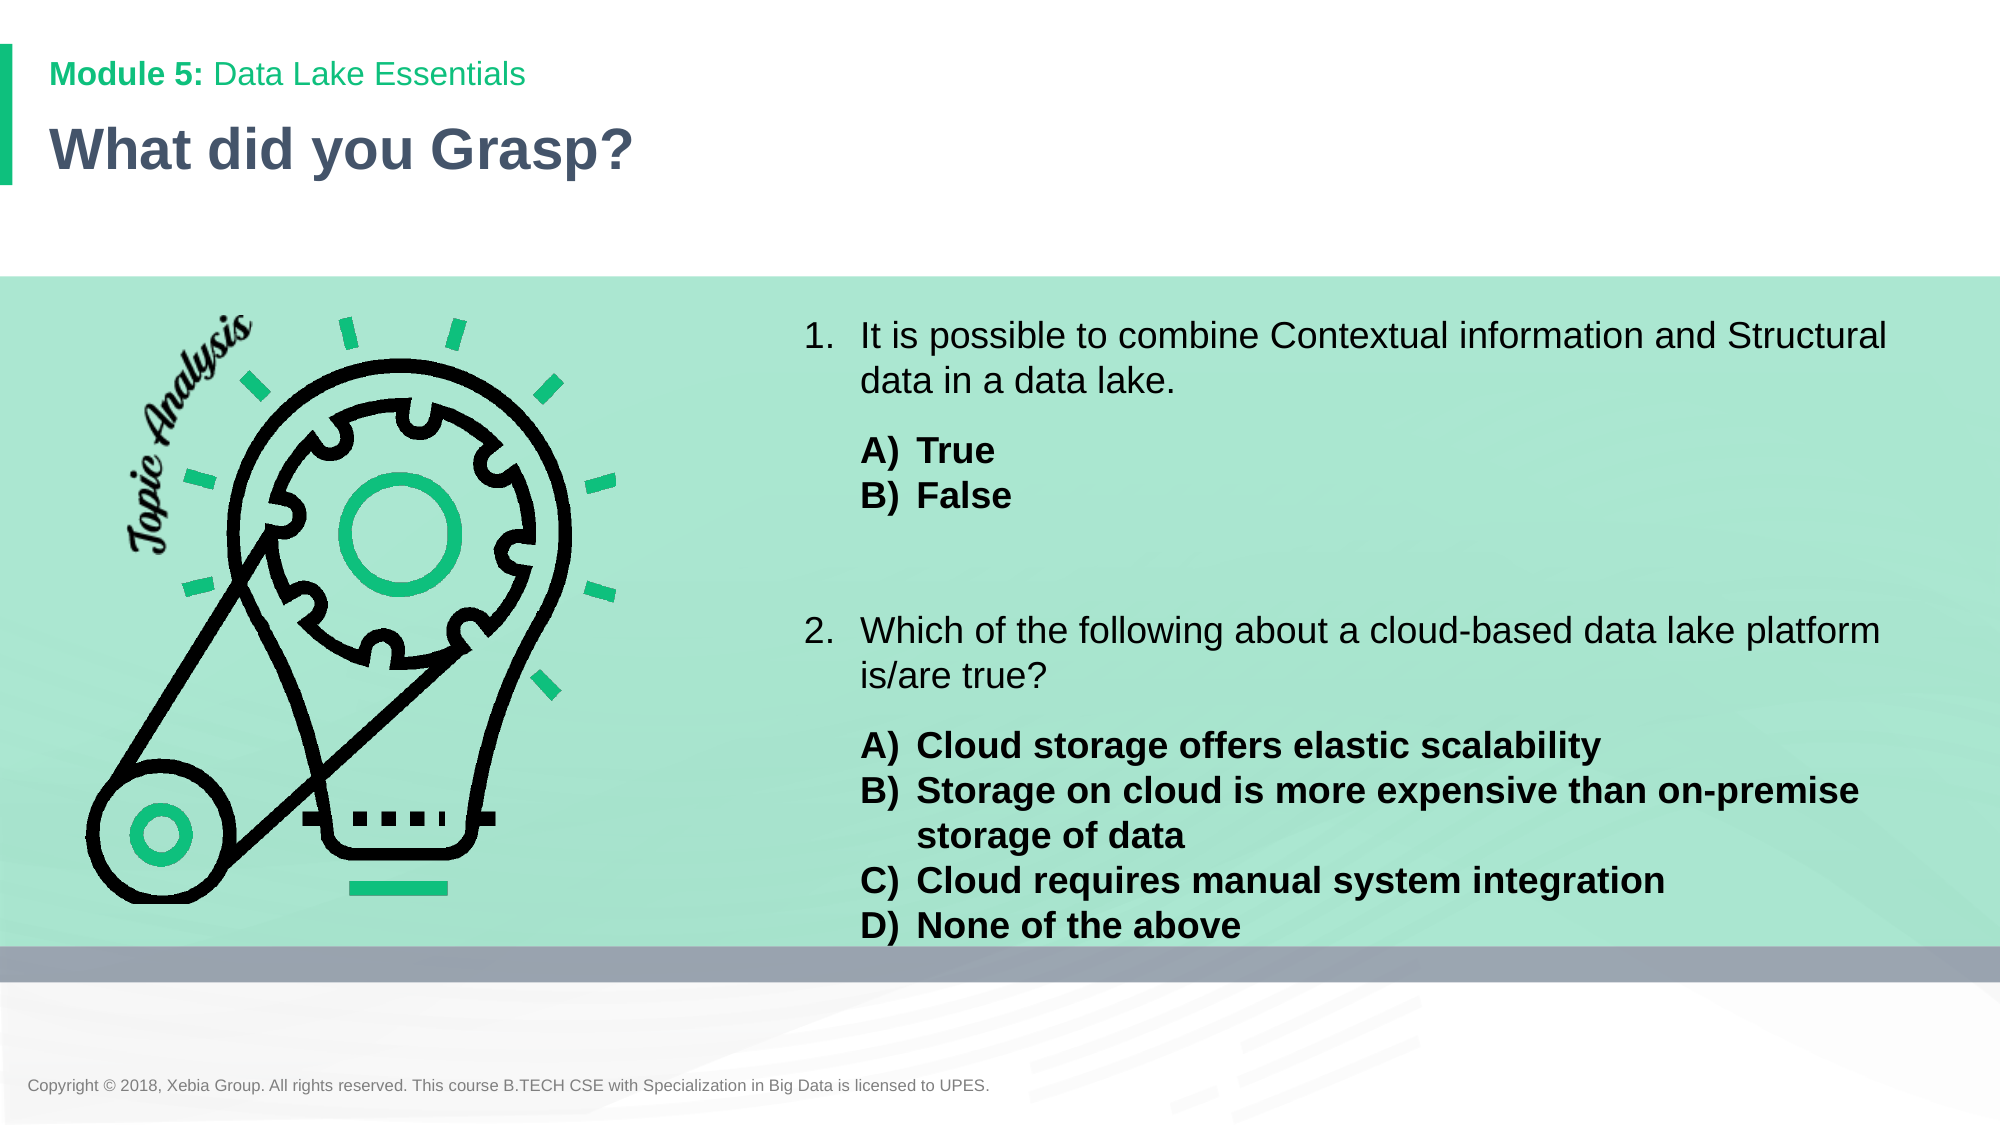

Module 5: Data Lake Essentials
# What did you Grasp?
It is possible to combine Contextual information and Structural data in a data lake.
True
False

Which of the following about a cloud-based data lake platform is/are true?
Cloud storage offers elastic scalability
Storage on cloud is more expensive than on-premise storage of data
Cloud requires manual system integration
None of the above